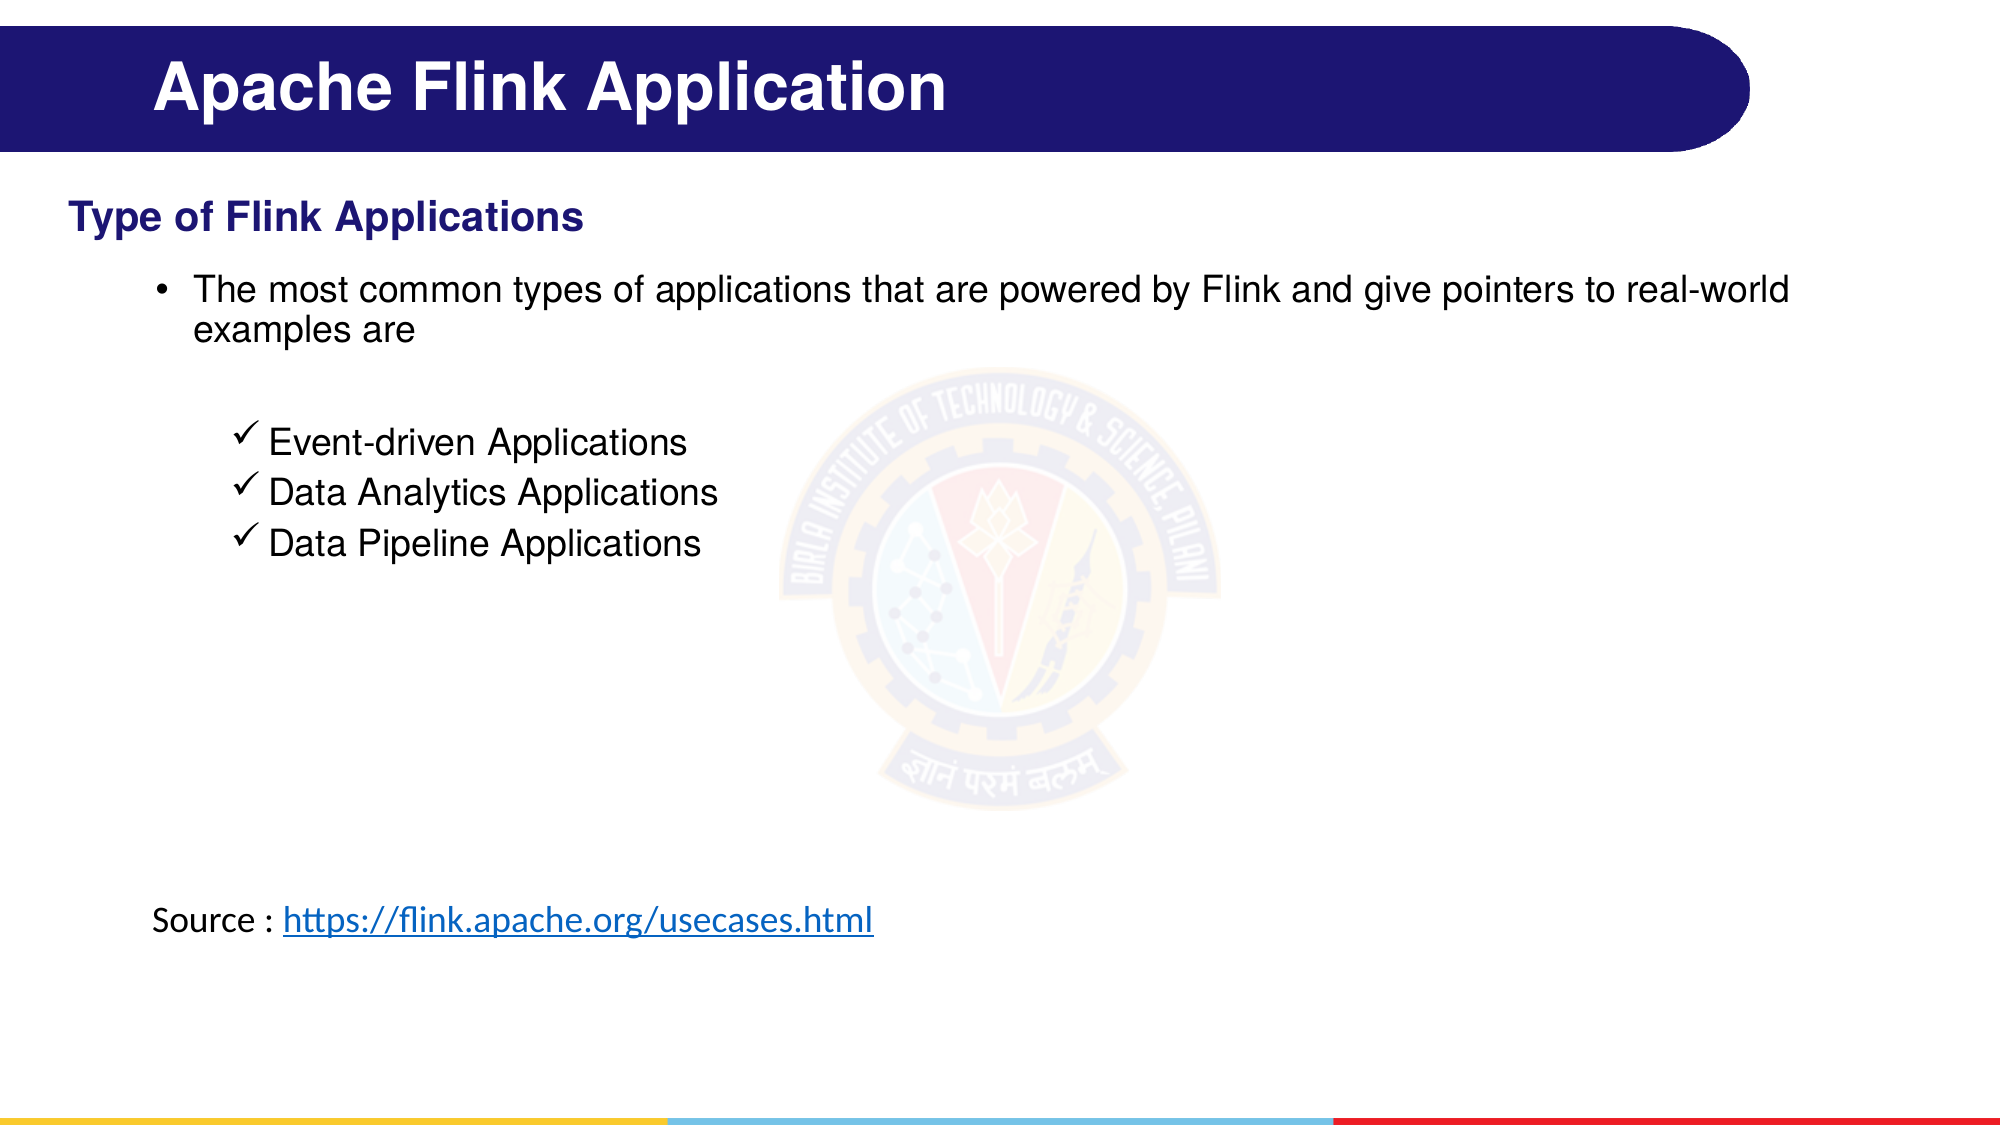

# Apache Flink Application
Type of Flink Applications
The most common types of applications that are powered by Flink and give pointers to real-world examples are

Event-driven Applications
Data Analytics Applications
Data Pipeline Applications
Source : https://flink.apache.org/usecases.html